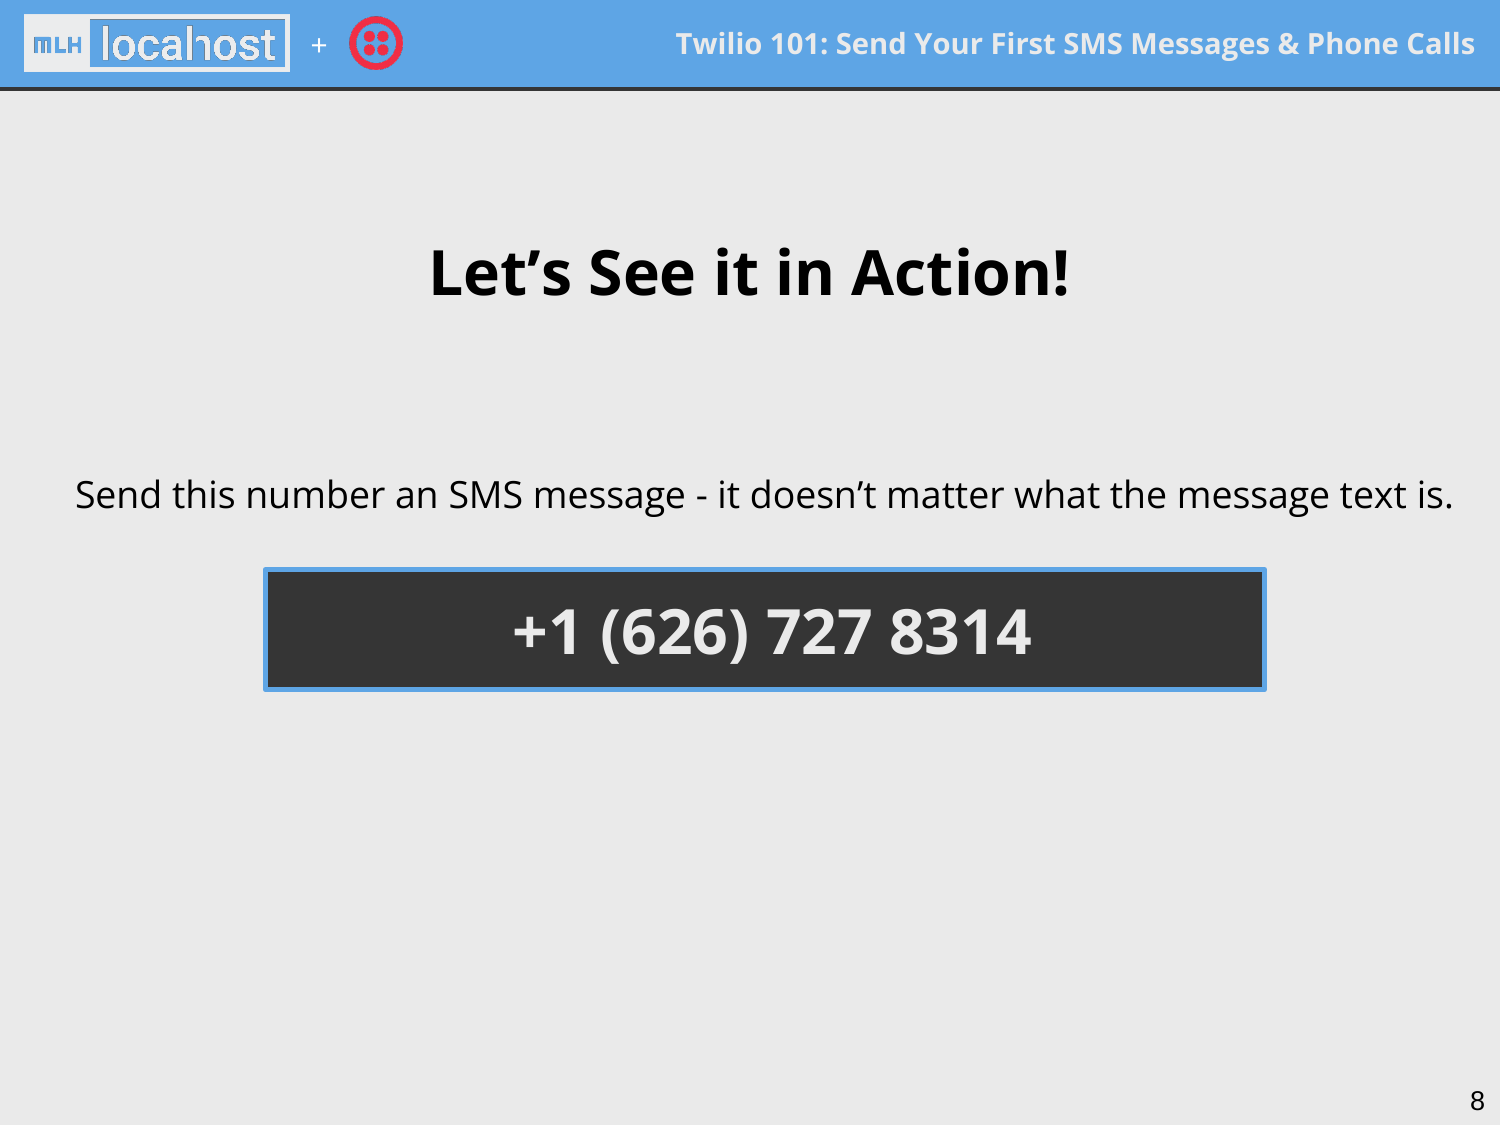

# Let’s See it in Action!
Send this number an SMS message - it doesn’t matter what the message text is.
 +1 (626) 727 8314